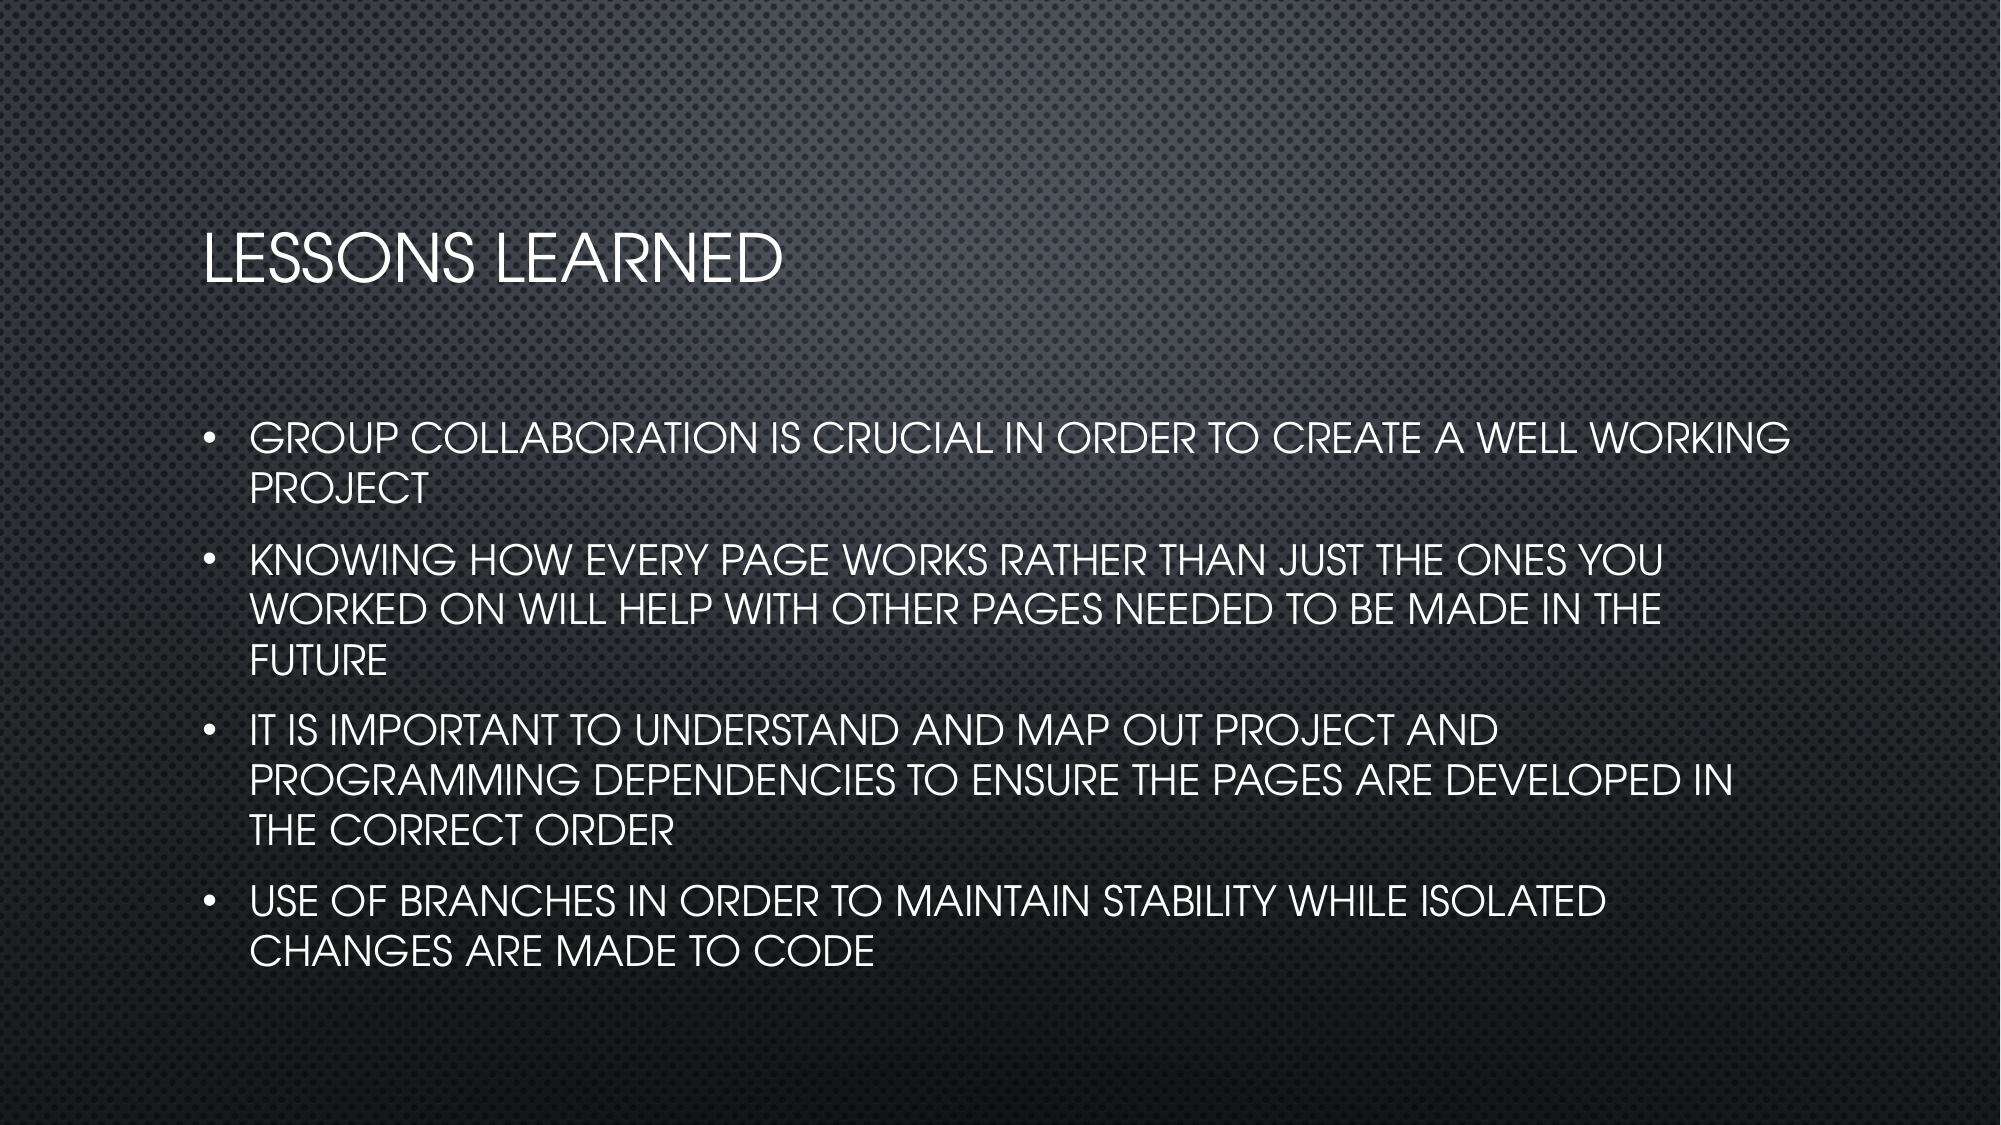

# Lessons Learned
Group collaboration is crucial in order to create a well working project
Knowing how every page works rather than just the ones you worked on will help with other pages needed to be made in the future
it is important to understand and map out project and programming dependencies to ensure the pages are developed in the correct order
Use of branches in order to maintain stability while isolated changes are made to code